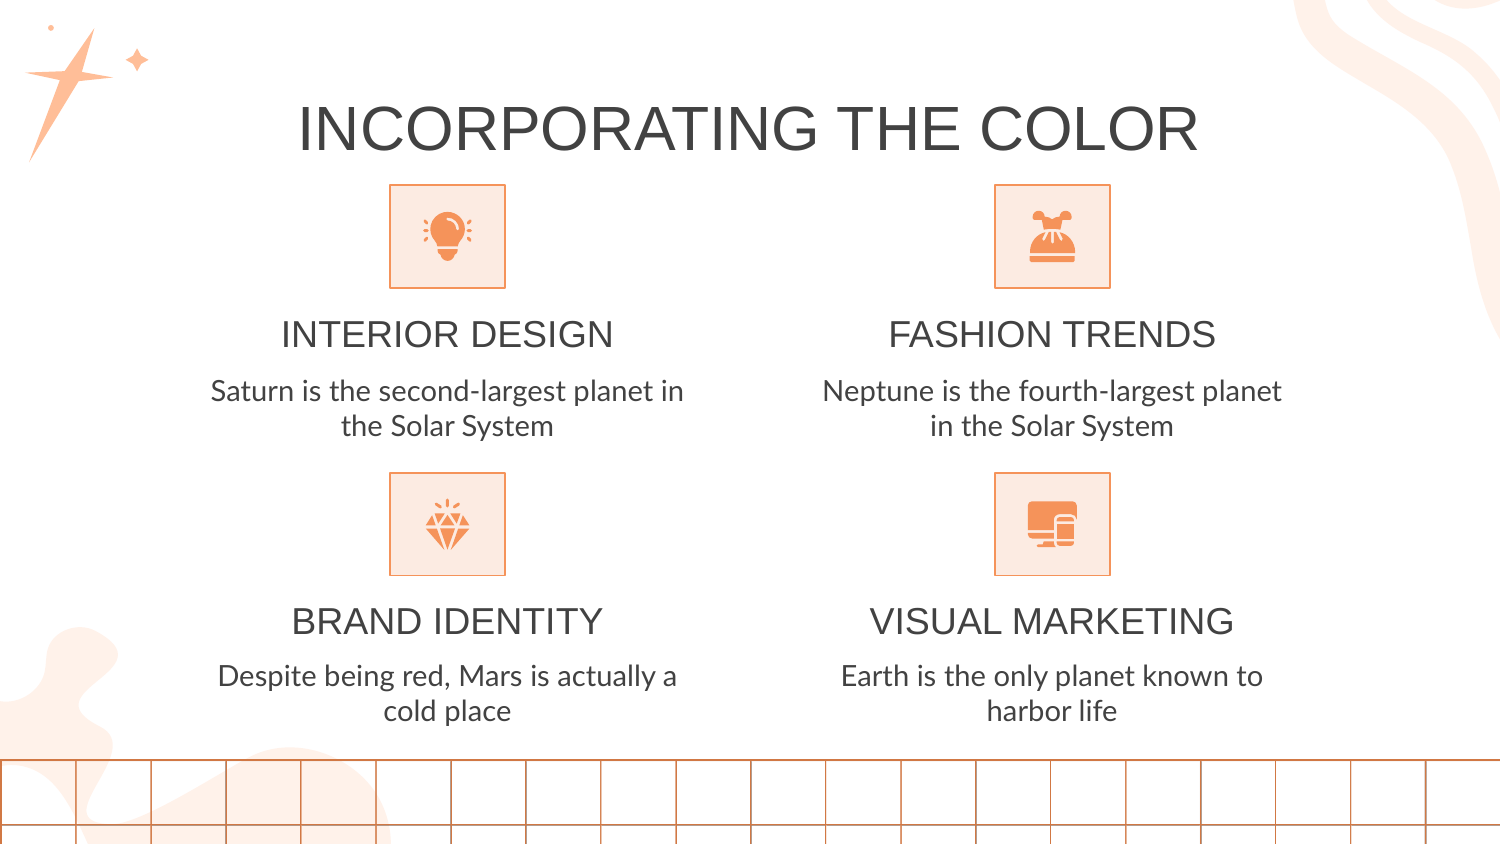

# INCORPORATING THE COLOR

INTERIOR DESIGN
FASHION TRENDS
Saturn is the second-largest planet in the Solar System
Neptune is the fourth-largest planet in the Solar System

BRAND IDENTITY
VISUAL MARKETING
Earth is the only planet known to harbor life
Despite being red, Mars is actually a cold place